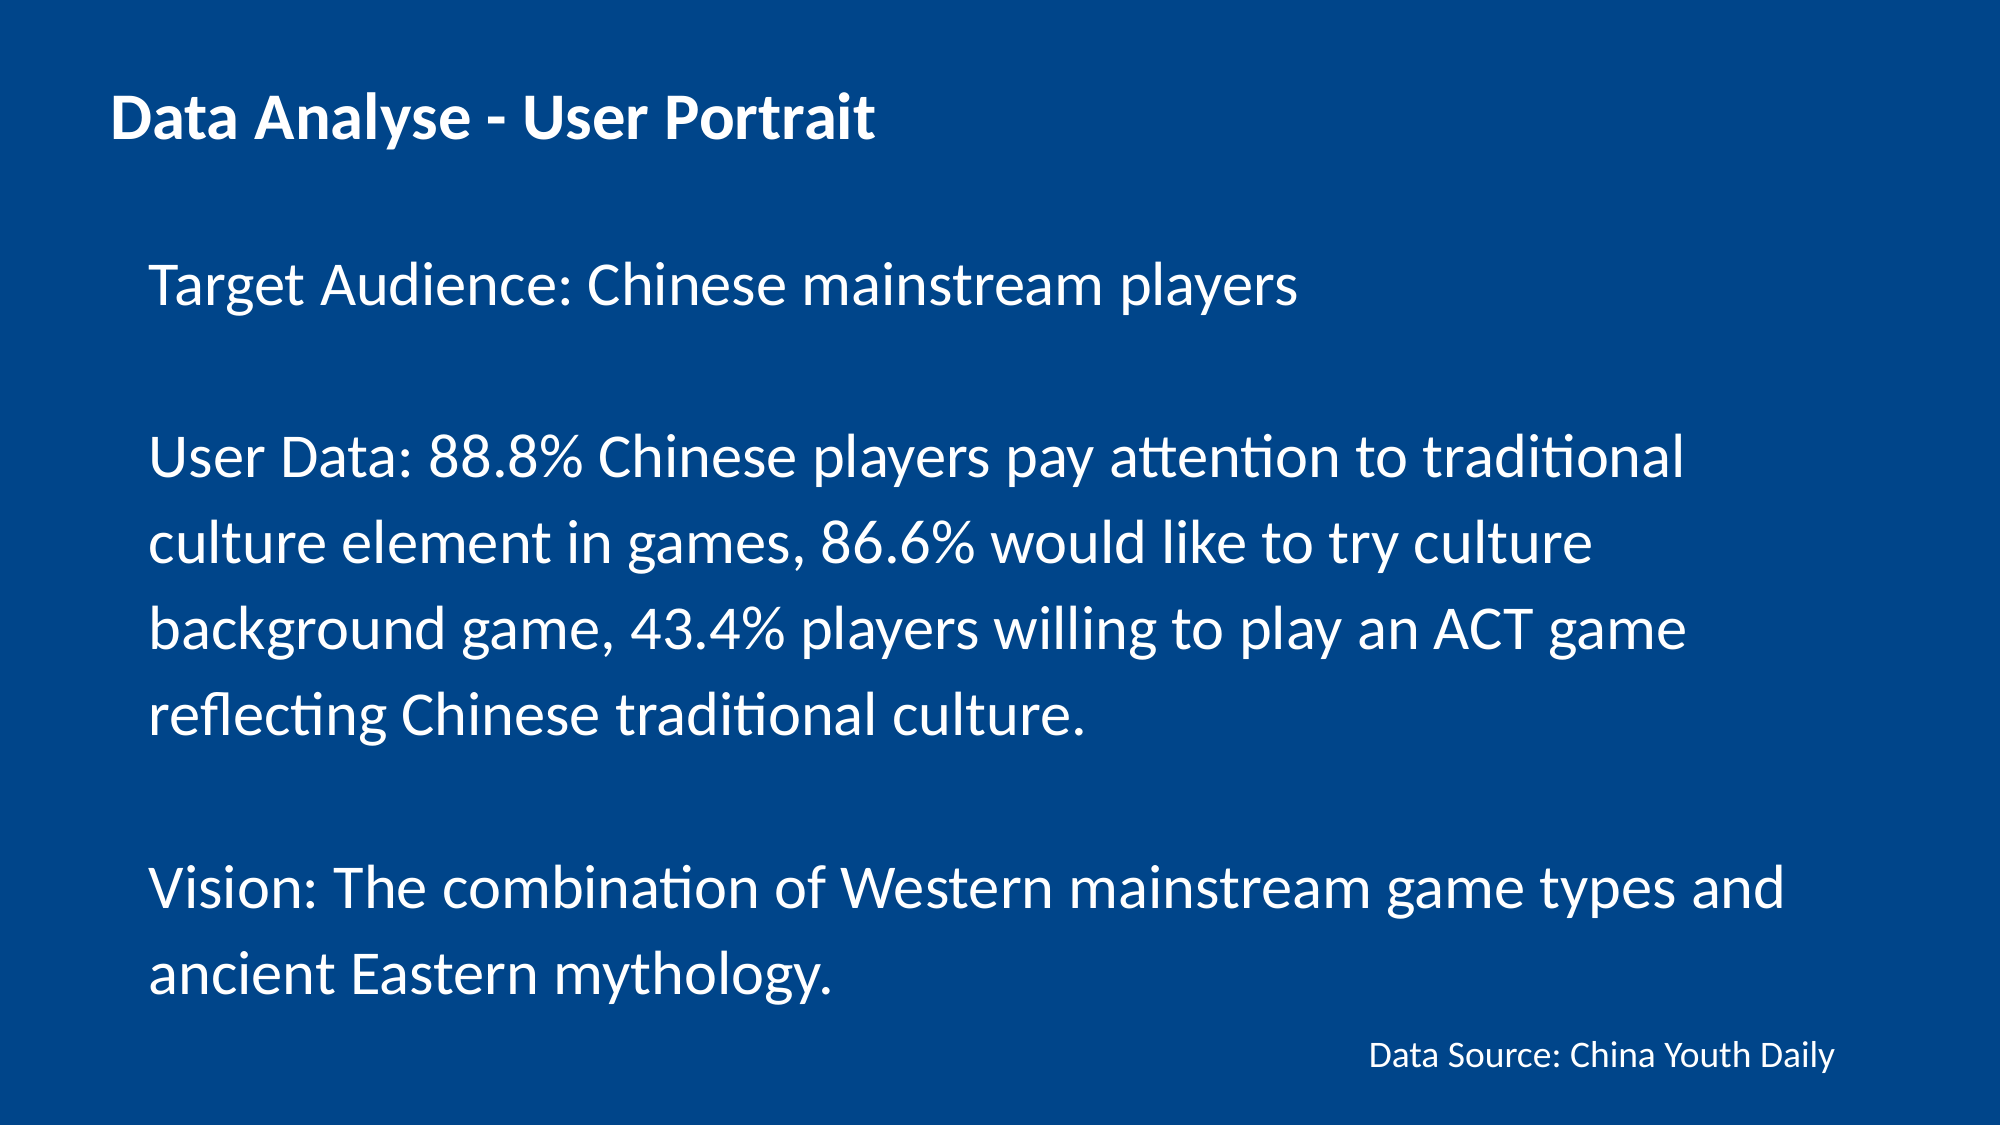

Data Analyse - User Portrait
Target Audience: Chinese mainstream players

User Data: 88.8% Chinese players pay attention to traditional culture element in games, 86.6% would like to try culture background game, 43.4% players willing to play an ACT game reflecting Chinese traditional culture.

Vision: The combination of Western mainstream game types and ancient Eastern mythology.
Data Source: China Youth Daily